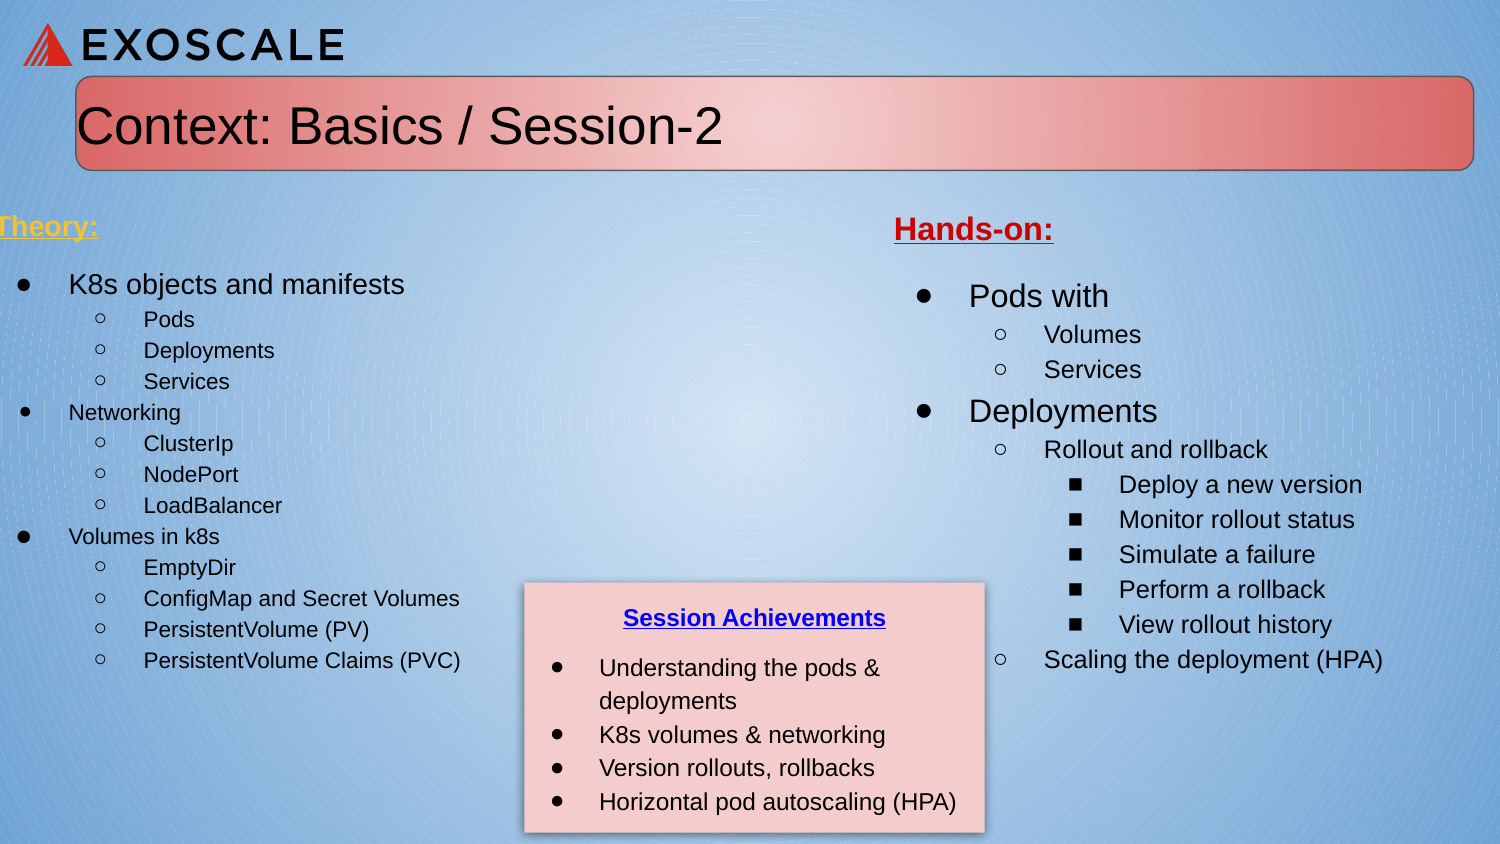

# Context: Basics / Session-2

Theory:
K8s objects and manifests
Pods
Deployments
Services
Networking
ClusterIp
NodePort
LoadBalancer
Volumes in k8s
EmptyDir
ConfigMap and Secret Volumes
PersistentVolume (PV)
PersistentVolume Claims (PVC)
Hands-on:
Pods with
Volumes
Services
Deployments
Rollout and rollback
Deploy a new version
Monitor rollout status
Simulate a failure
Perform a rollback
View rollout history
Scaling the deployment (HPA)

Session Achievements
Understanding the pods & deployments
K8s volumes & networking
Version rollouts, rollbacks
Horizontal pod autoscaling (HPA)